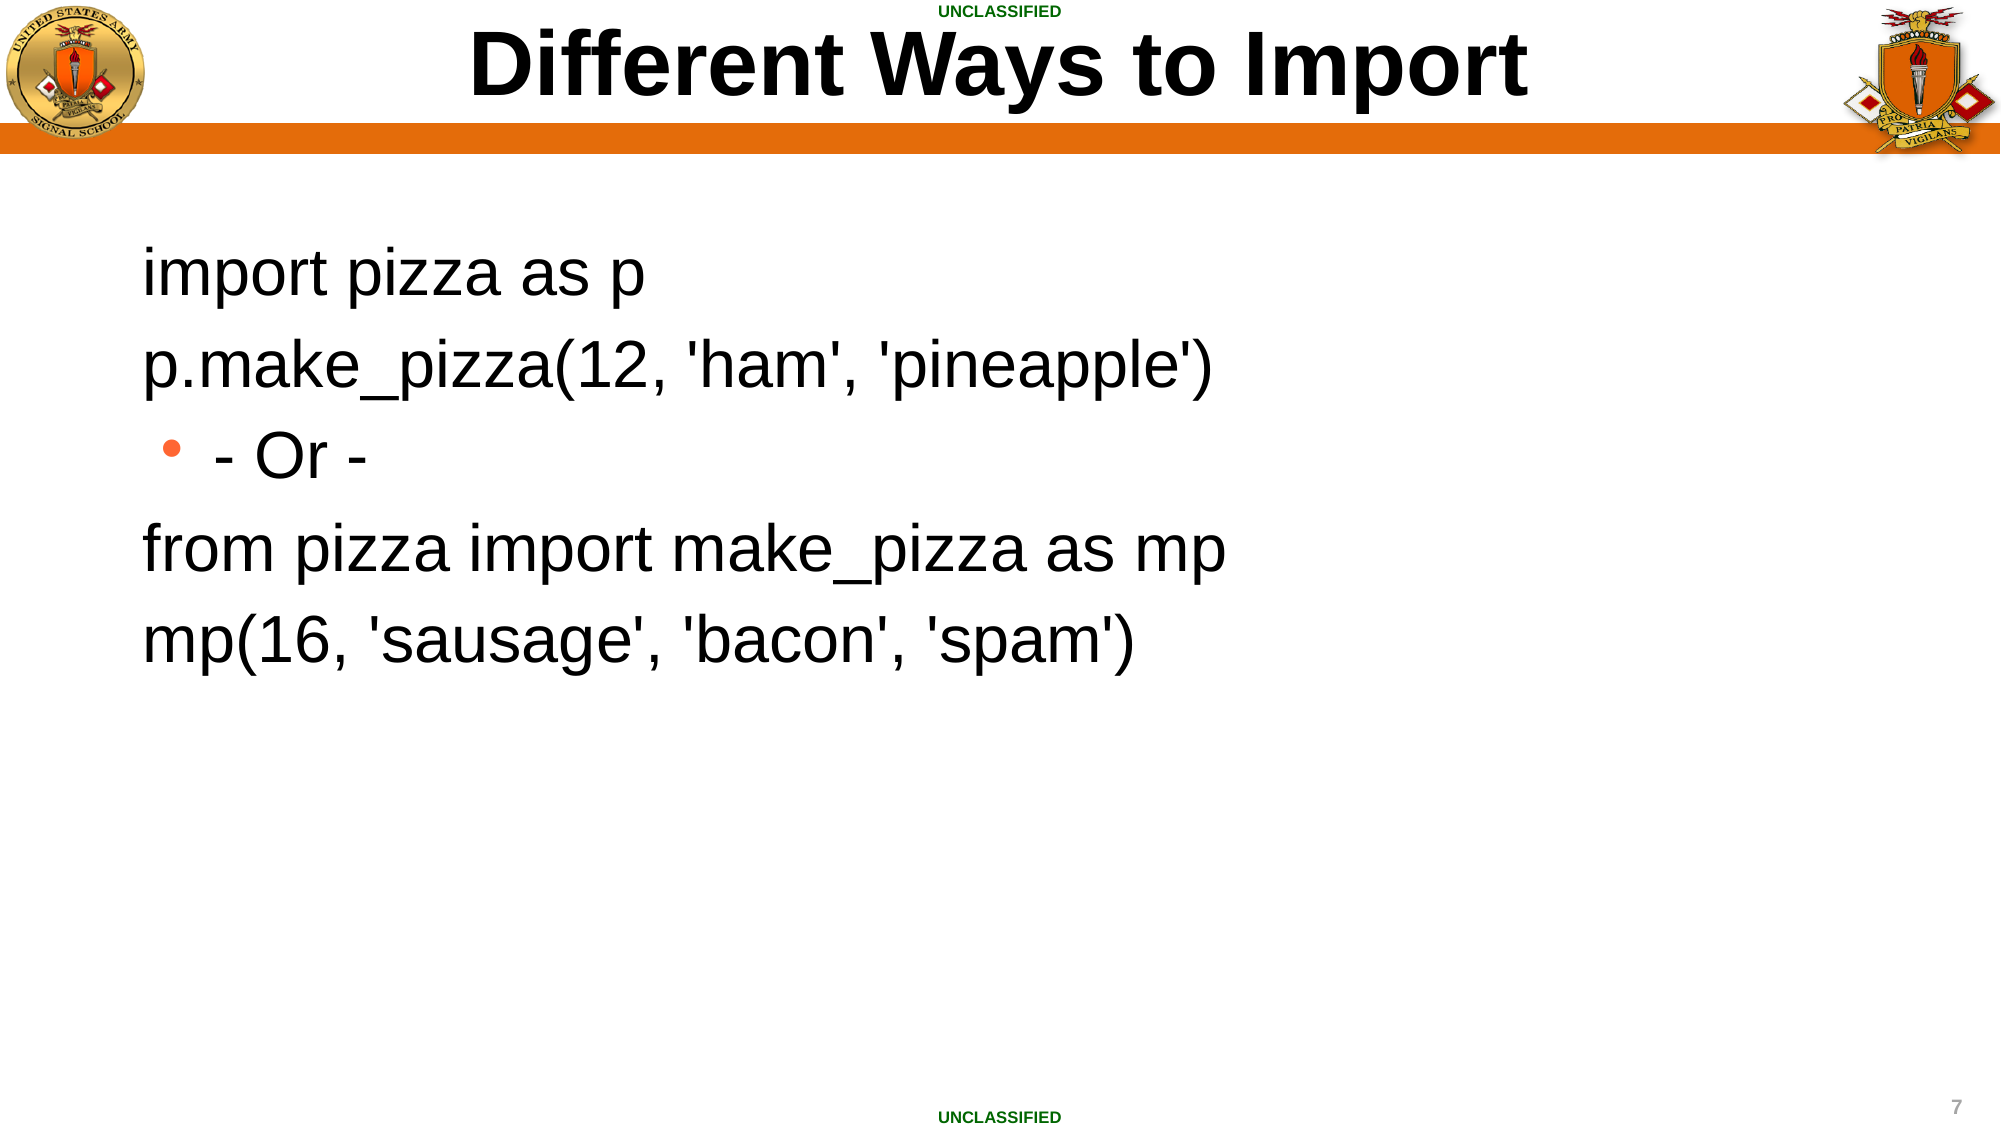

Different Ways to Import
import pizza as p
p.make_pizza(12, 'ham', 'pineapple')
- Or -
from pizza import make_pizza as mp
mp(16, 'sausage', 'bacon', 'spam')